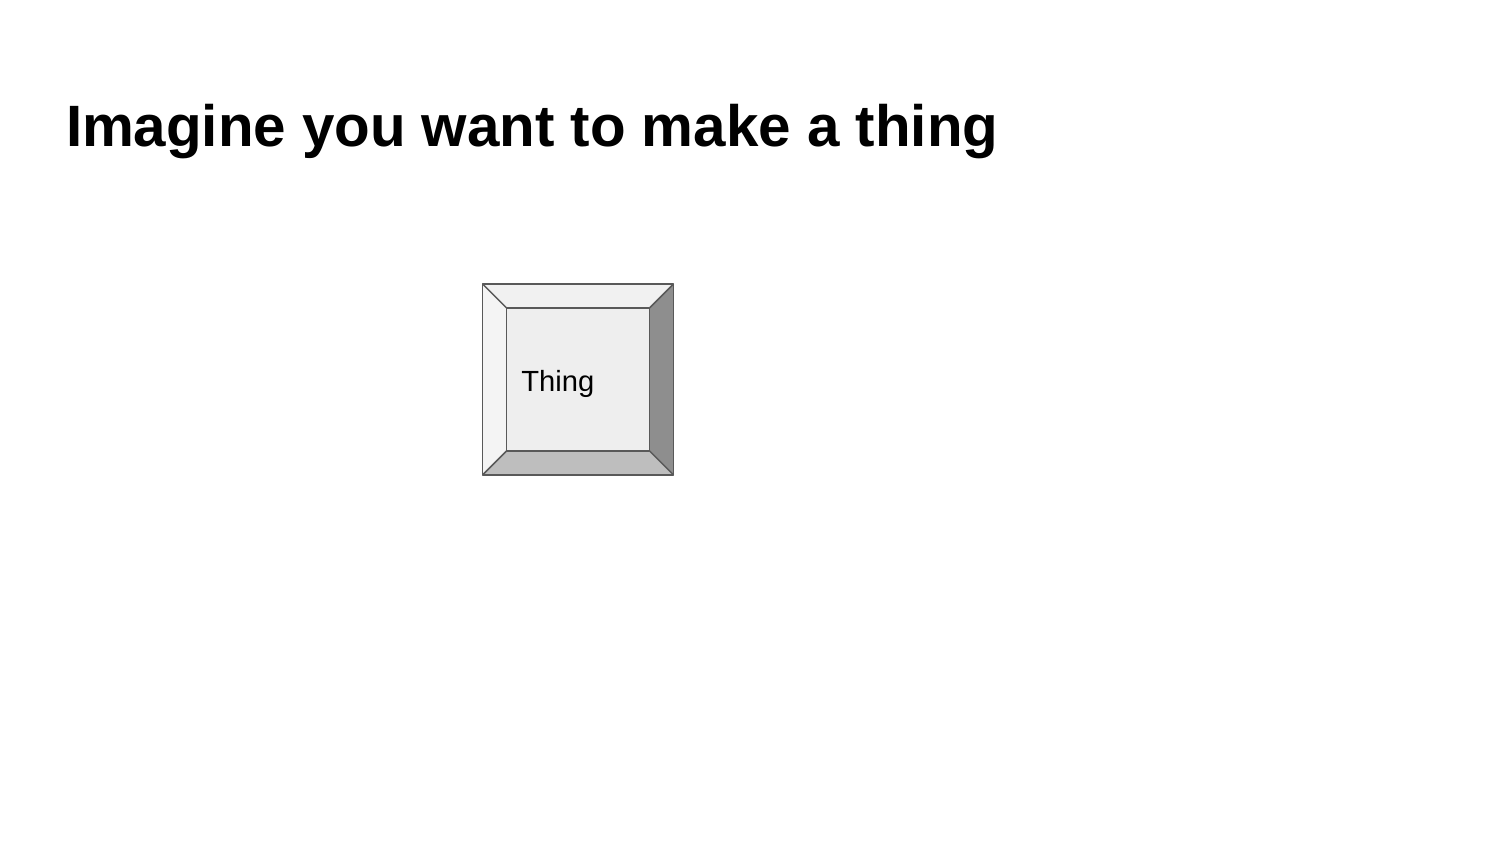

# Imagine you want to make a thing
Thing